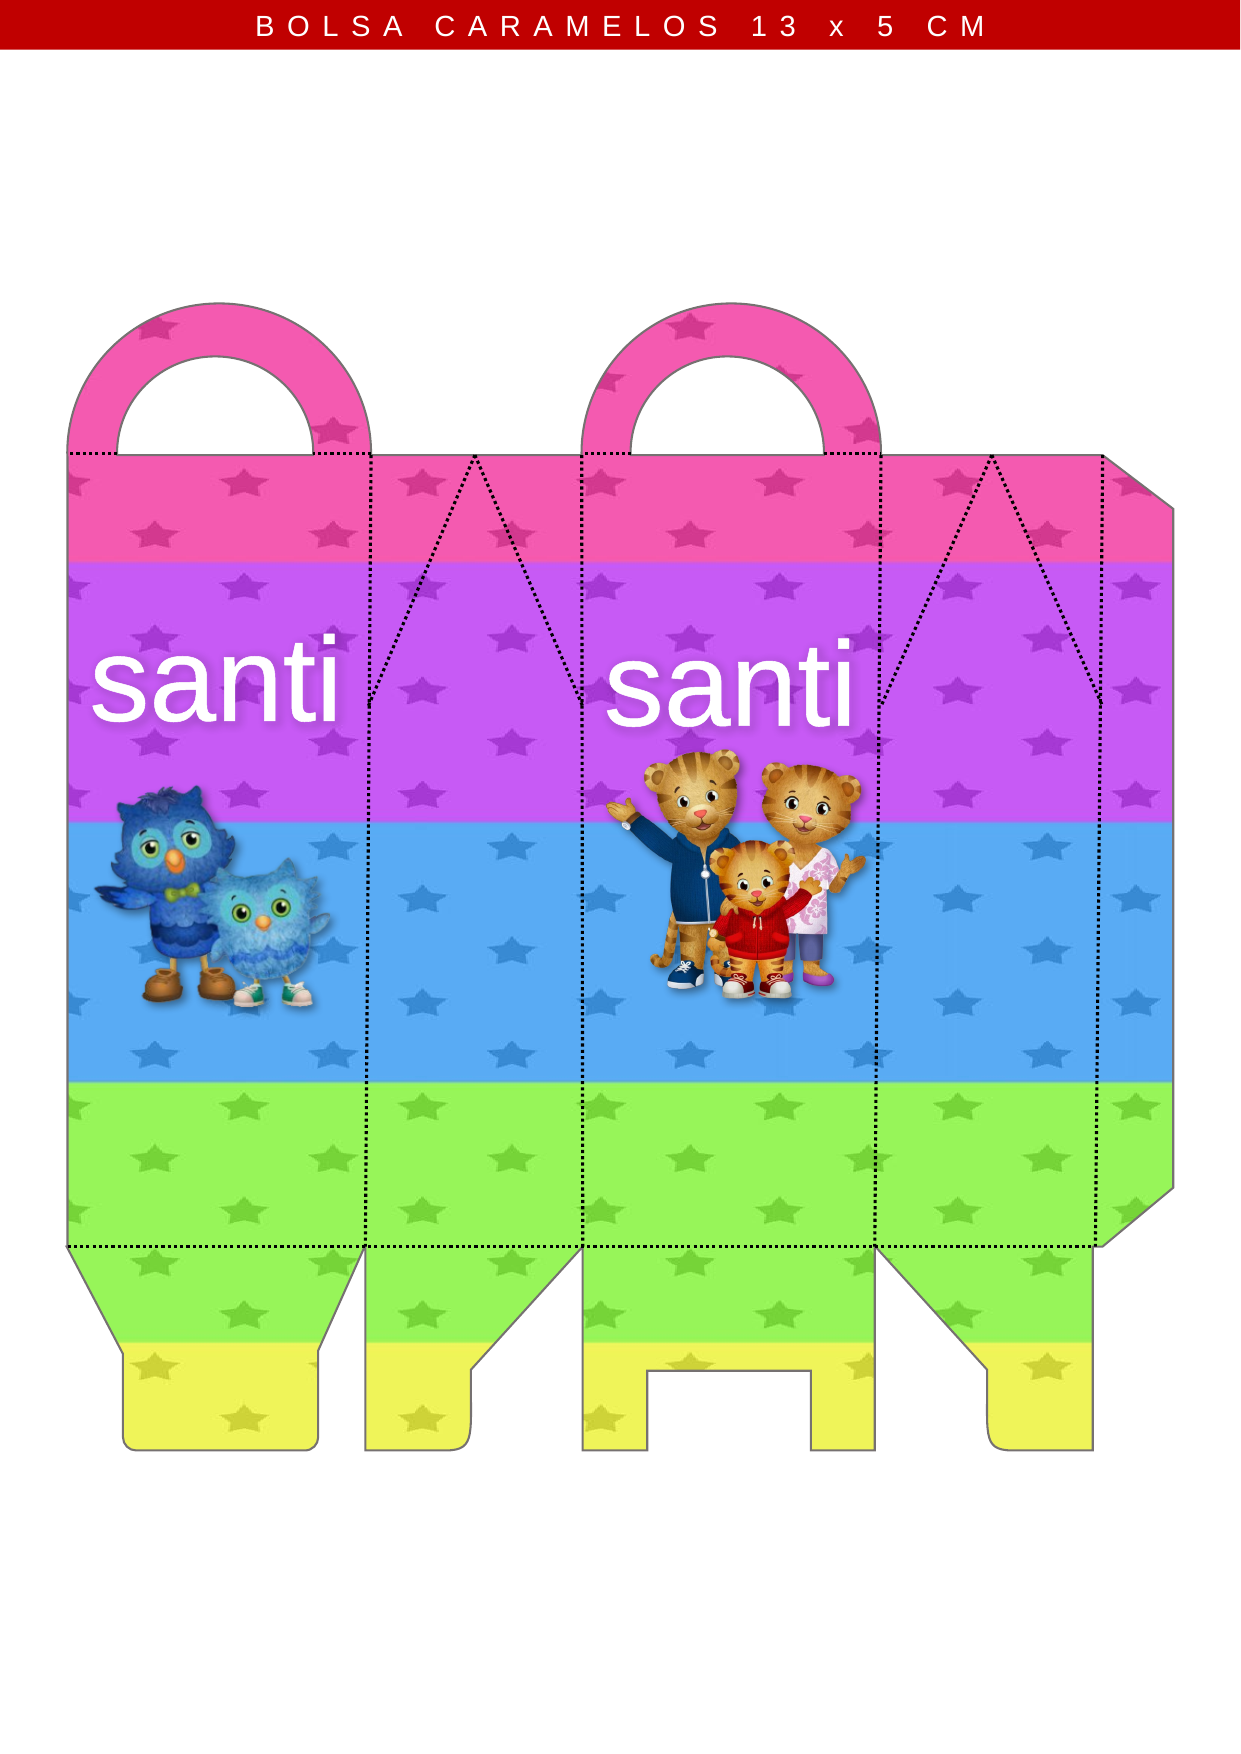

BOLSA CARAMELOS 13 x 5 CM

santi
santi